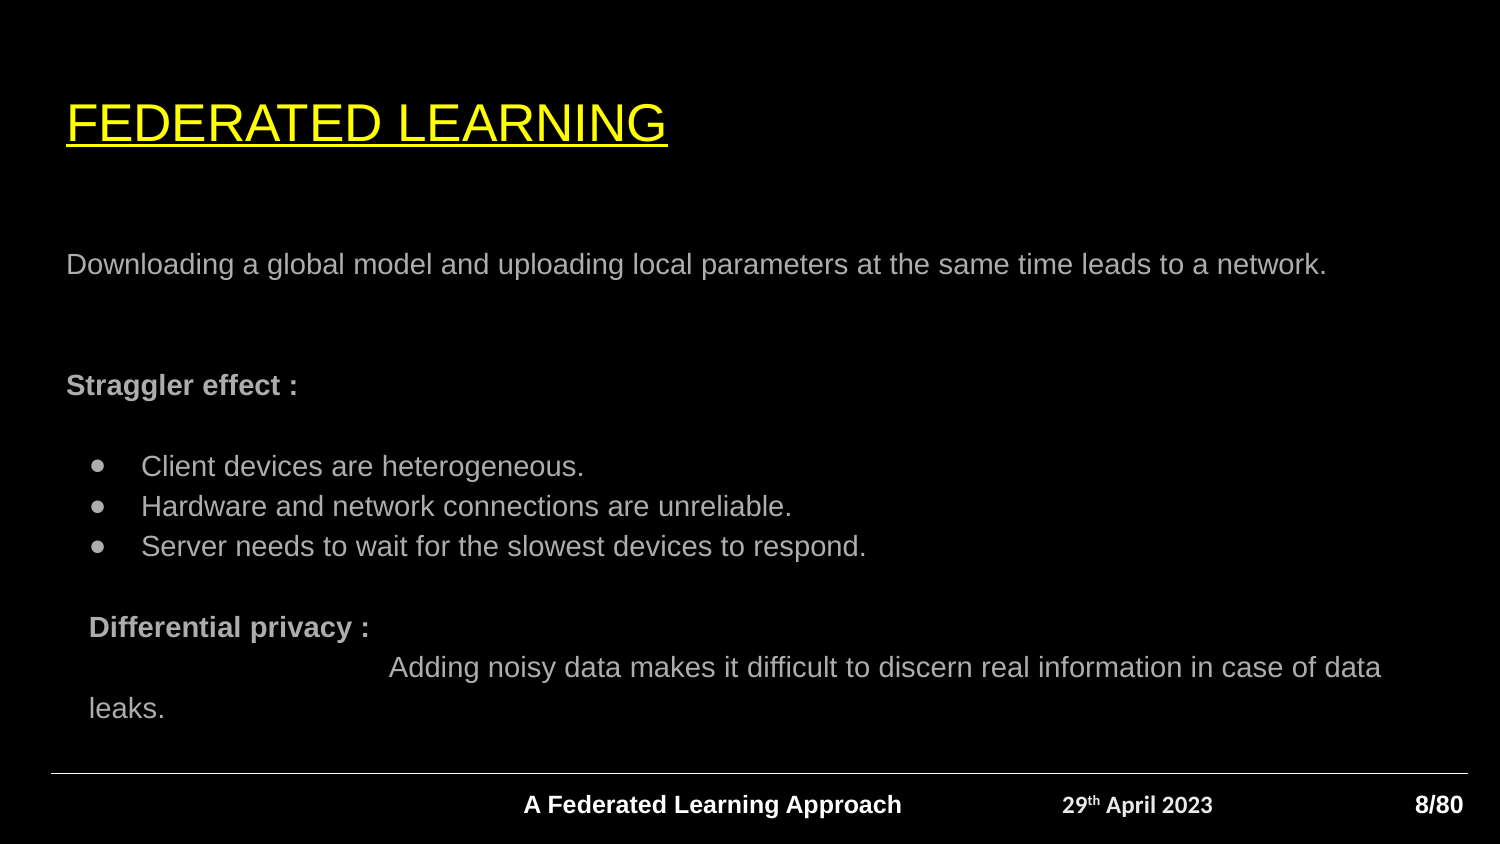

# FEDERATED LEARNING

Downloading a global model and uploading local parameters at the same time leads to a network.

Straggler effect :

Client devices are heterogeneous.
Hardware and network connections are unreliable.
Server needs to wait for the slowest devices to respond.

Differential privacy :
		Adding noisy data makes it difficult to discern real information in case of data leaks.

A Federated Learning Approach
29th April 2023

8/80